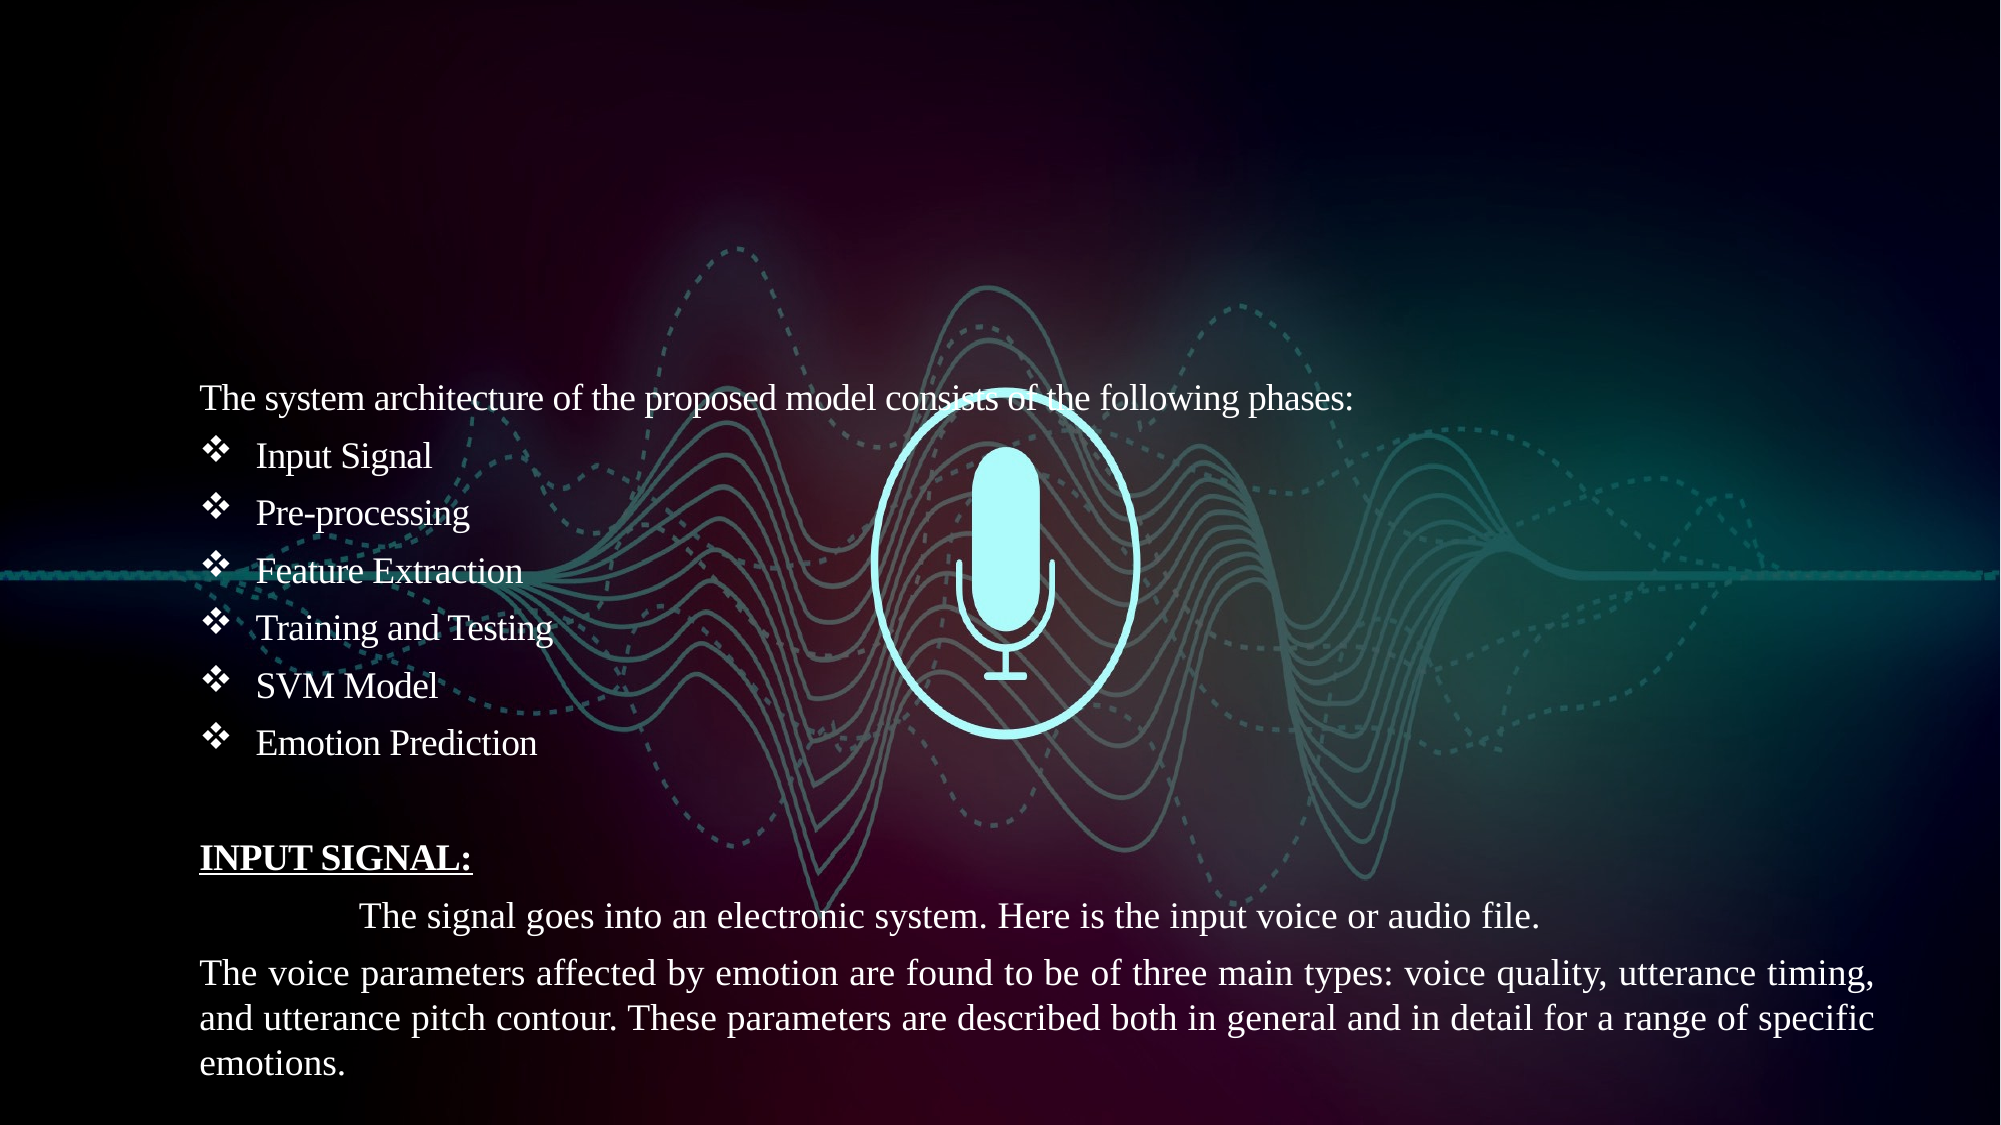

The system architecture of the proposed model consists of the following phases:
Input Signal
Pre-processing
Feature Extraction
Training and Testing
SVM Model
Emotion Prediction

INPUT SIGNAL:
	 The signal goes into an electronic system. Here is the input voice or audio file.
The voice parameters affected by emotion are found to be of three main types: voice quality, utterance timing, and utterance pitch contour. These parameters are described both in general and in detail for a range of specific emotions.